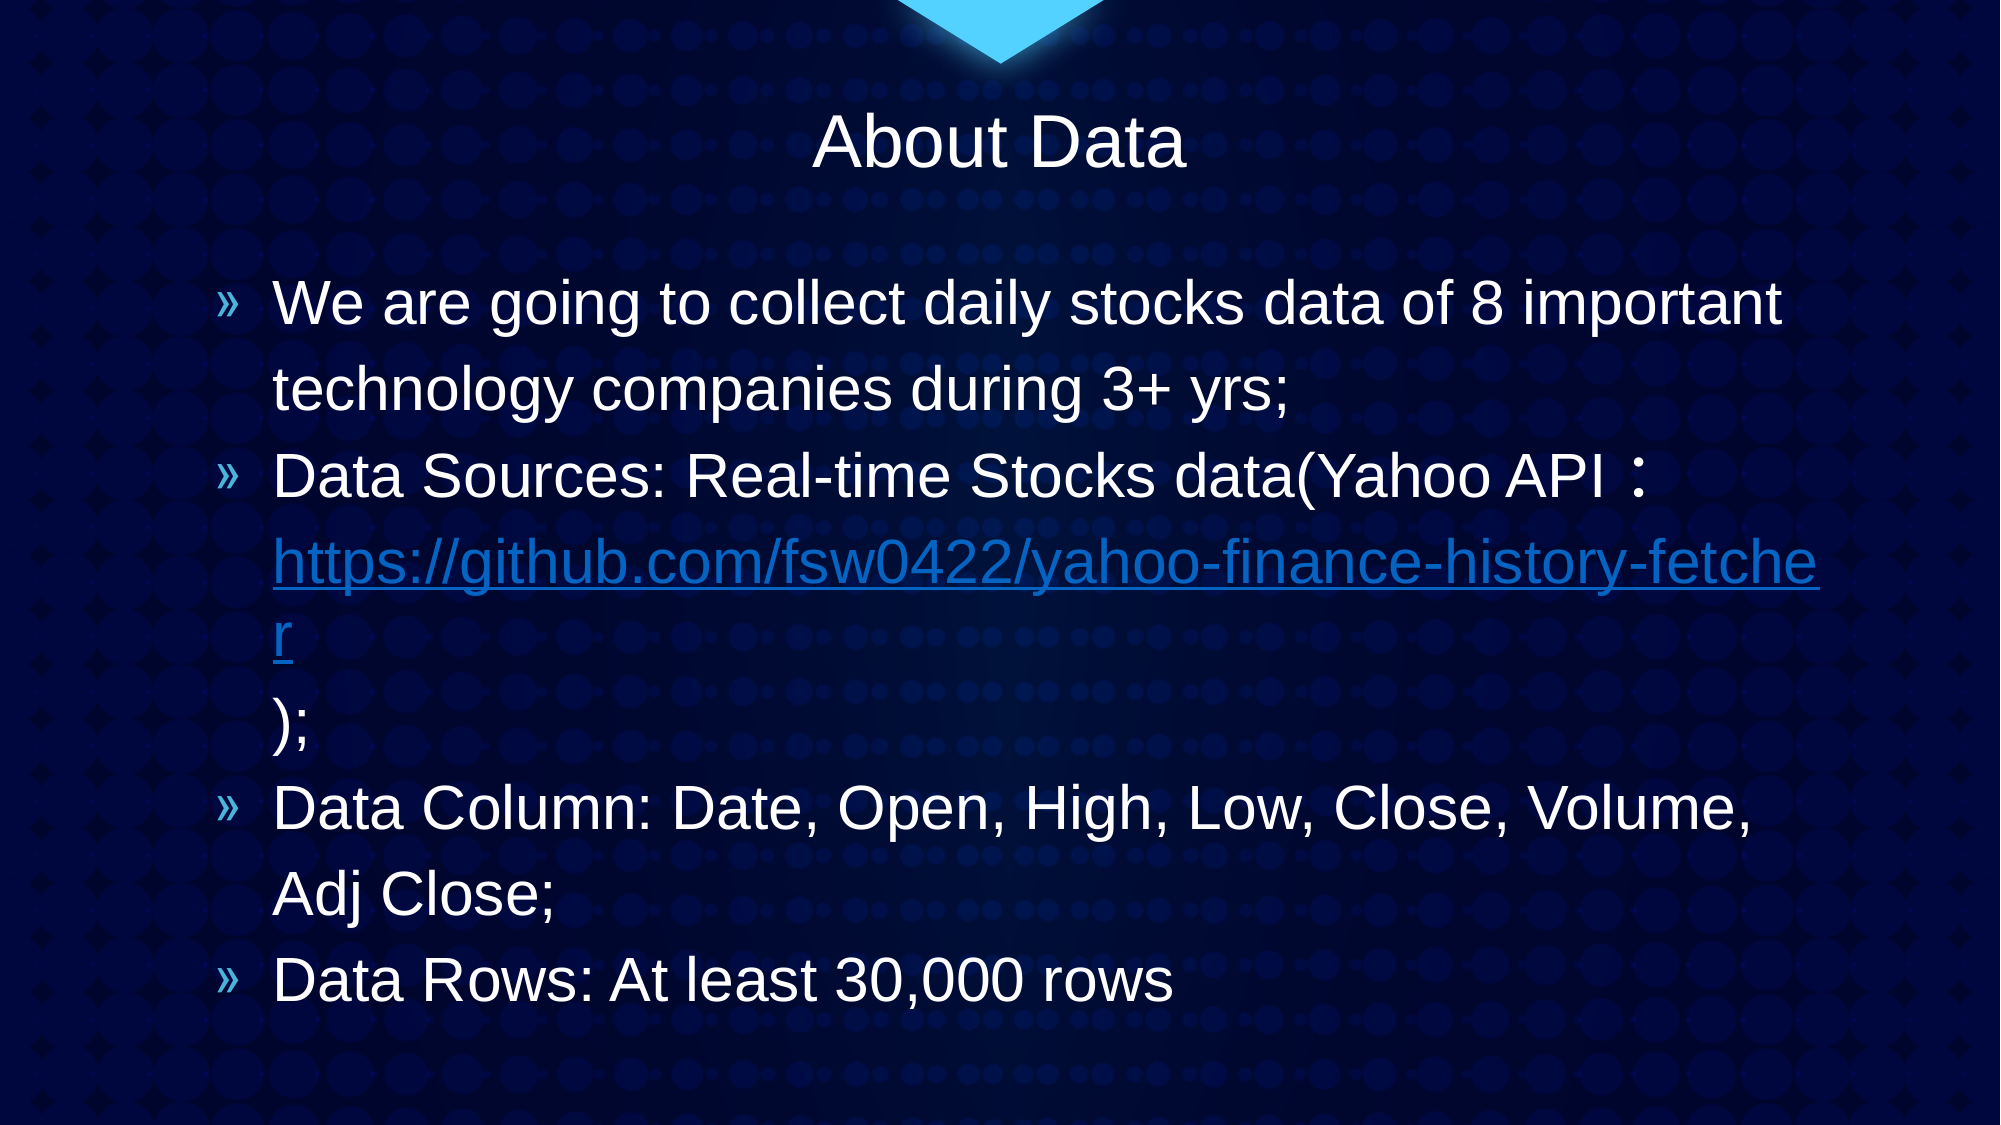

About Data
We are going to collect daily stocks data of 8 important technology companies during 3+ yrs;
Data Sources: Real-time Stocks data(Yahoo API：https://github.com/fsw0422/yahoo-finance-history-fetcher);
Data Column: Date, Open, High, Low, Close, Volume, Adj Close;
Data Rows: At least 30,000 rows